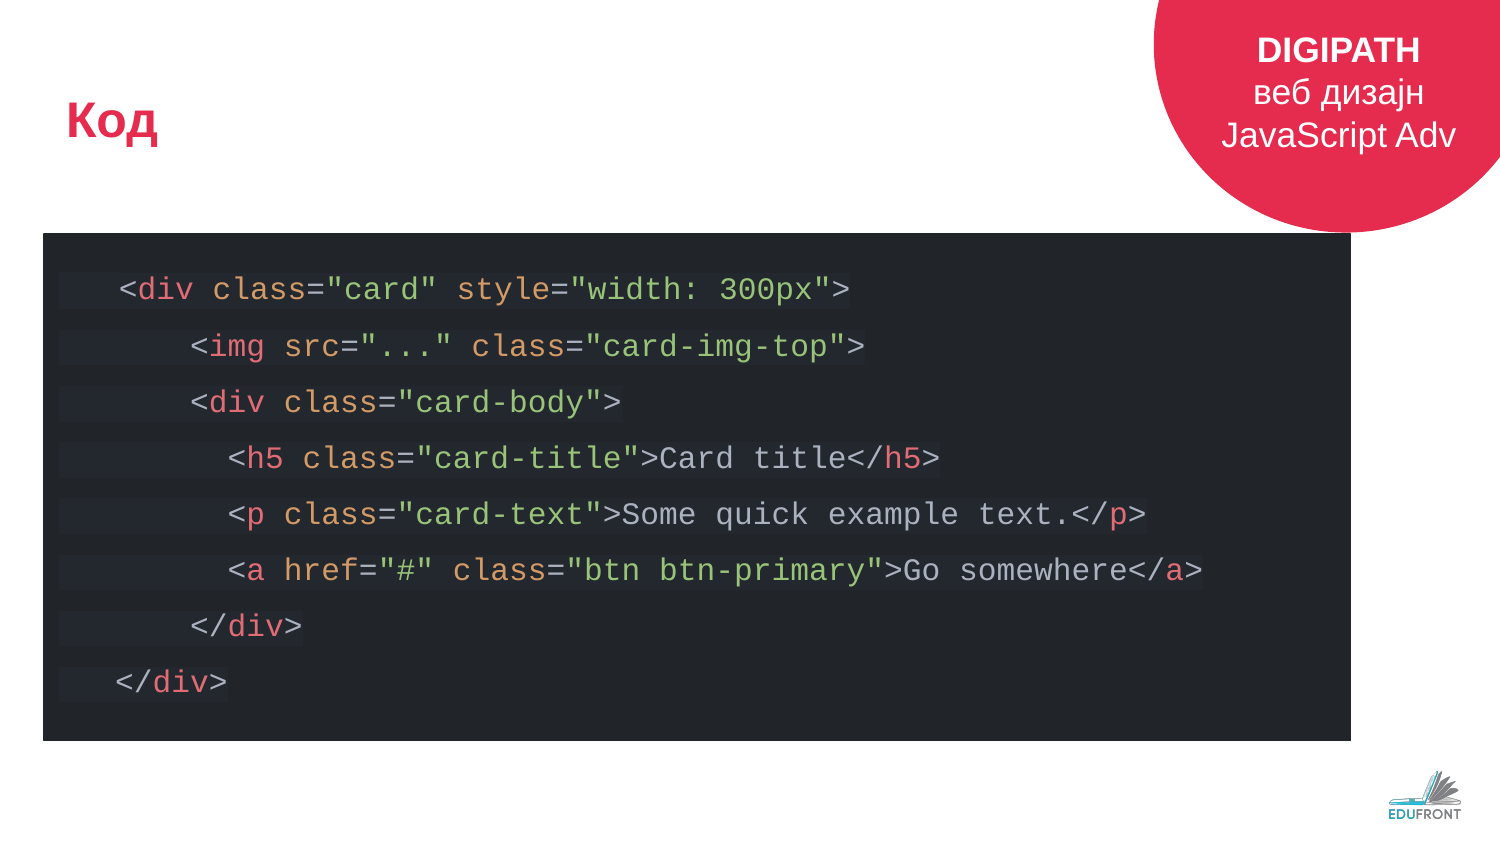

# Код

   <div class="card" style="width: 300px">
       <img src="..." class="card-img-top">
       <div class="card-body">
         <h5 class="card-title">Card title</h5>
         <p class="card-text">Some quick example text.</p>
         <a href="#" class="btn btn-primary">Go somewhere</a>
       </div>
   </div>